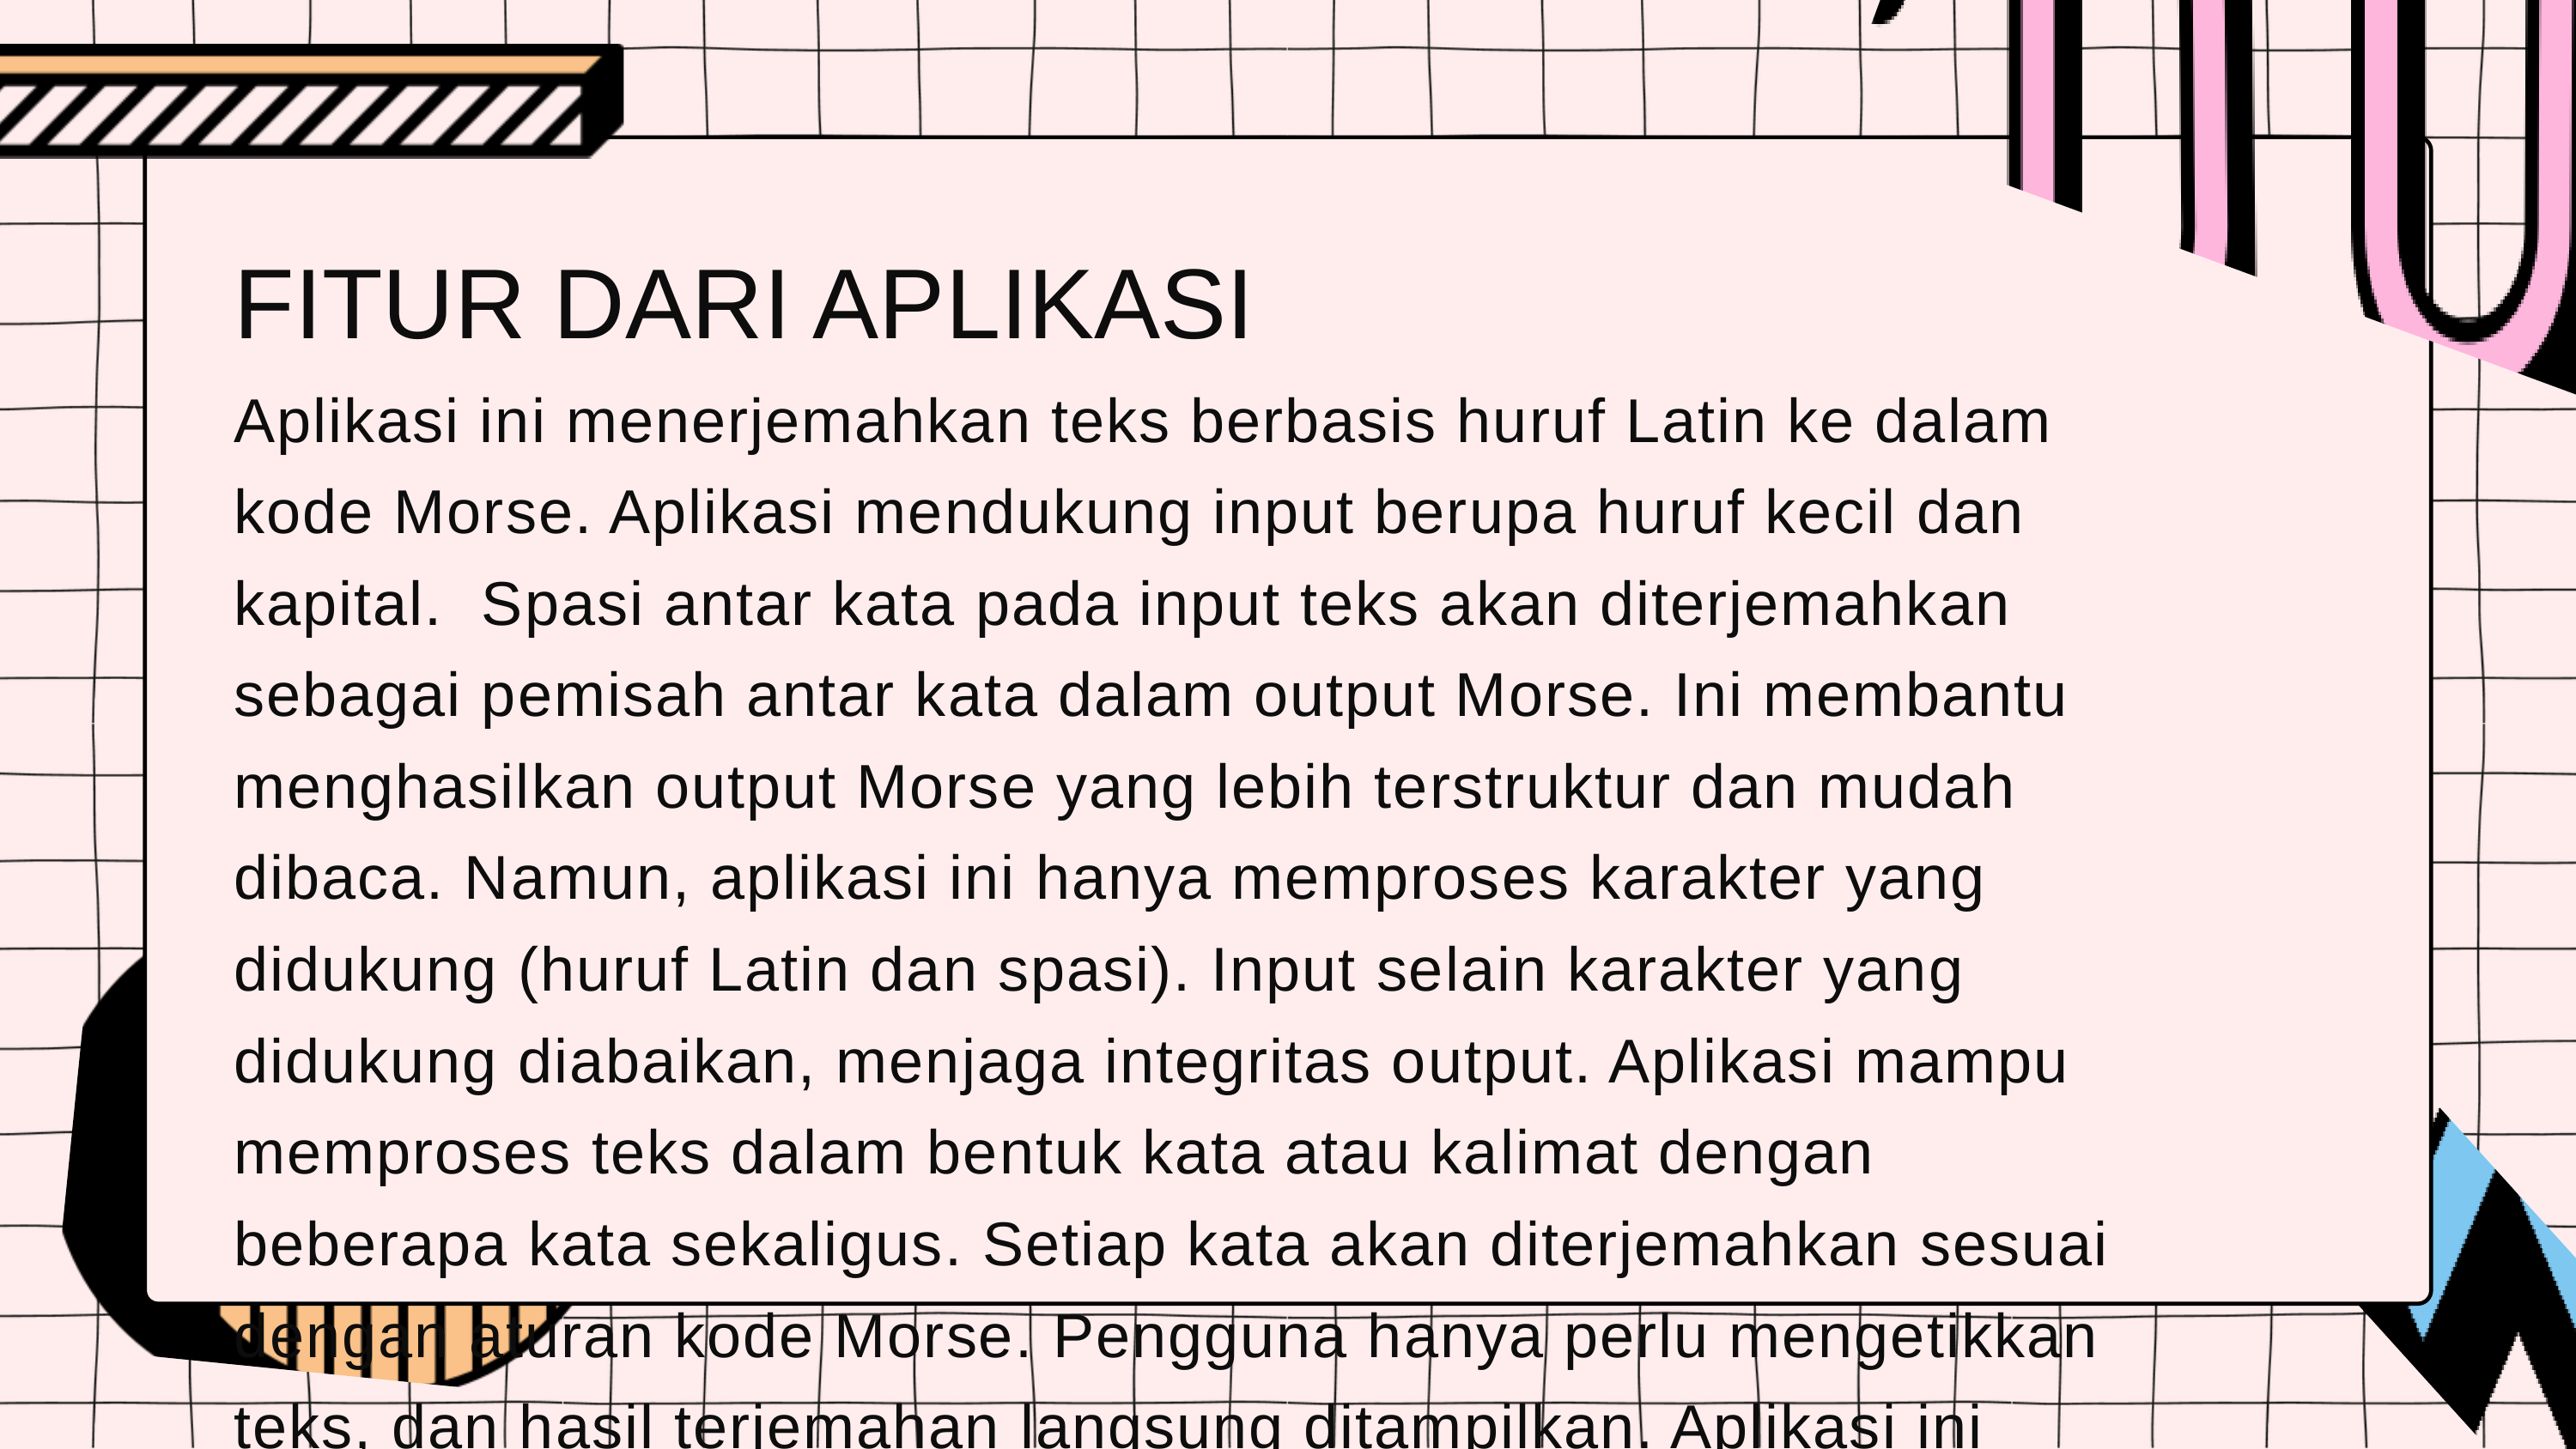

FITUR DARI APLIKASI
Aplikasi ini menerjemahkan teks berbasis huruf Latin ke dalam kode Morse. Aplikasi mendukung input berupa huruf kecil dan kapital.  Spasi antar kata pada input teks akan diterjemahkan sebagai pemisah antar kata dalam output Morse. Ini membantu menghasilkan output Morse yang lebih terstruktur dan mudah dibaca. Namun, aplikasi ini hanya memproses karakter yang didukung (huruf Latin dan spasi). Input selain karakter yang didukung diabaikan, menjaga integritas output. Aplikasi mampu memproses teks dalam bentuk kata atau kalimat dengan beberapa kata sekaligus. Setiap kata akan diterjemahkan sesuai dengan aturan kode Morse. Pengguna hanya perlu mengetikkan teks, dan hasil terjemahan langsung ditampilkan. Aplikasi ini dirancang untuk dijalankan di emu8086.